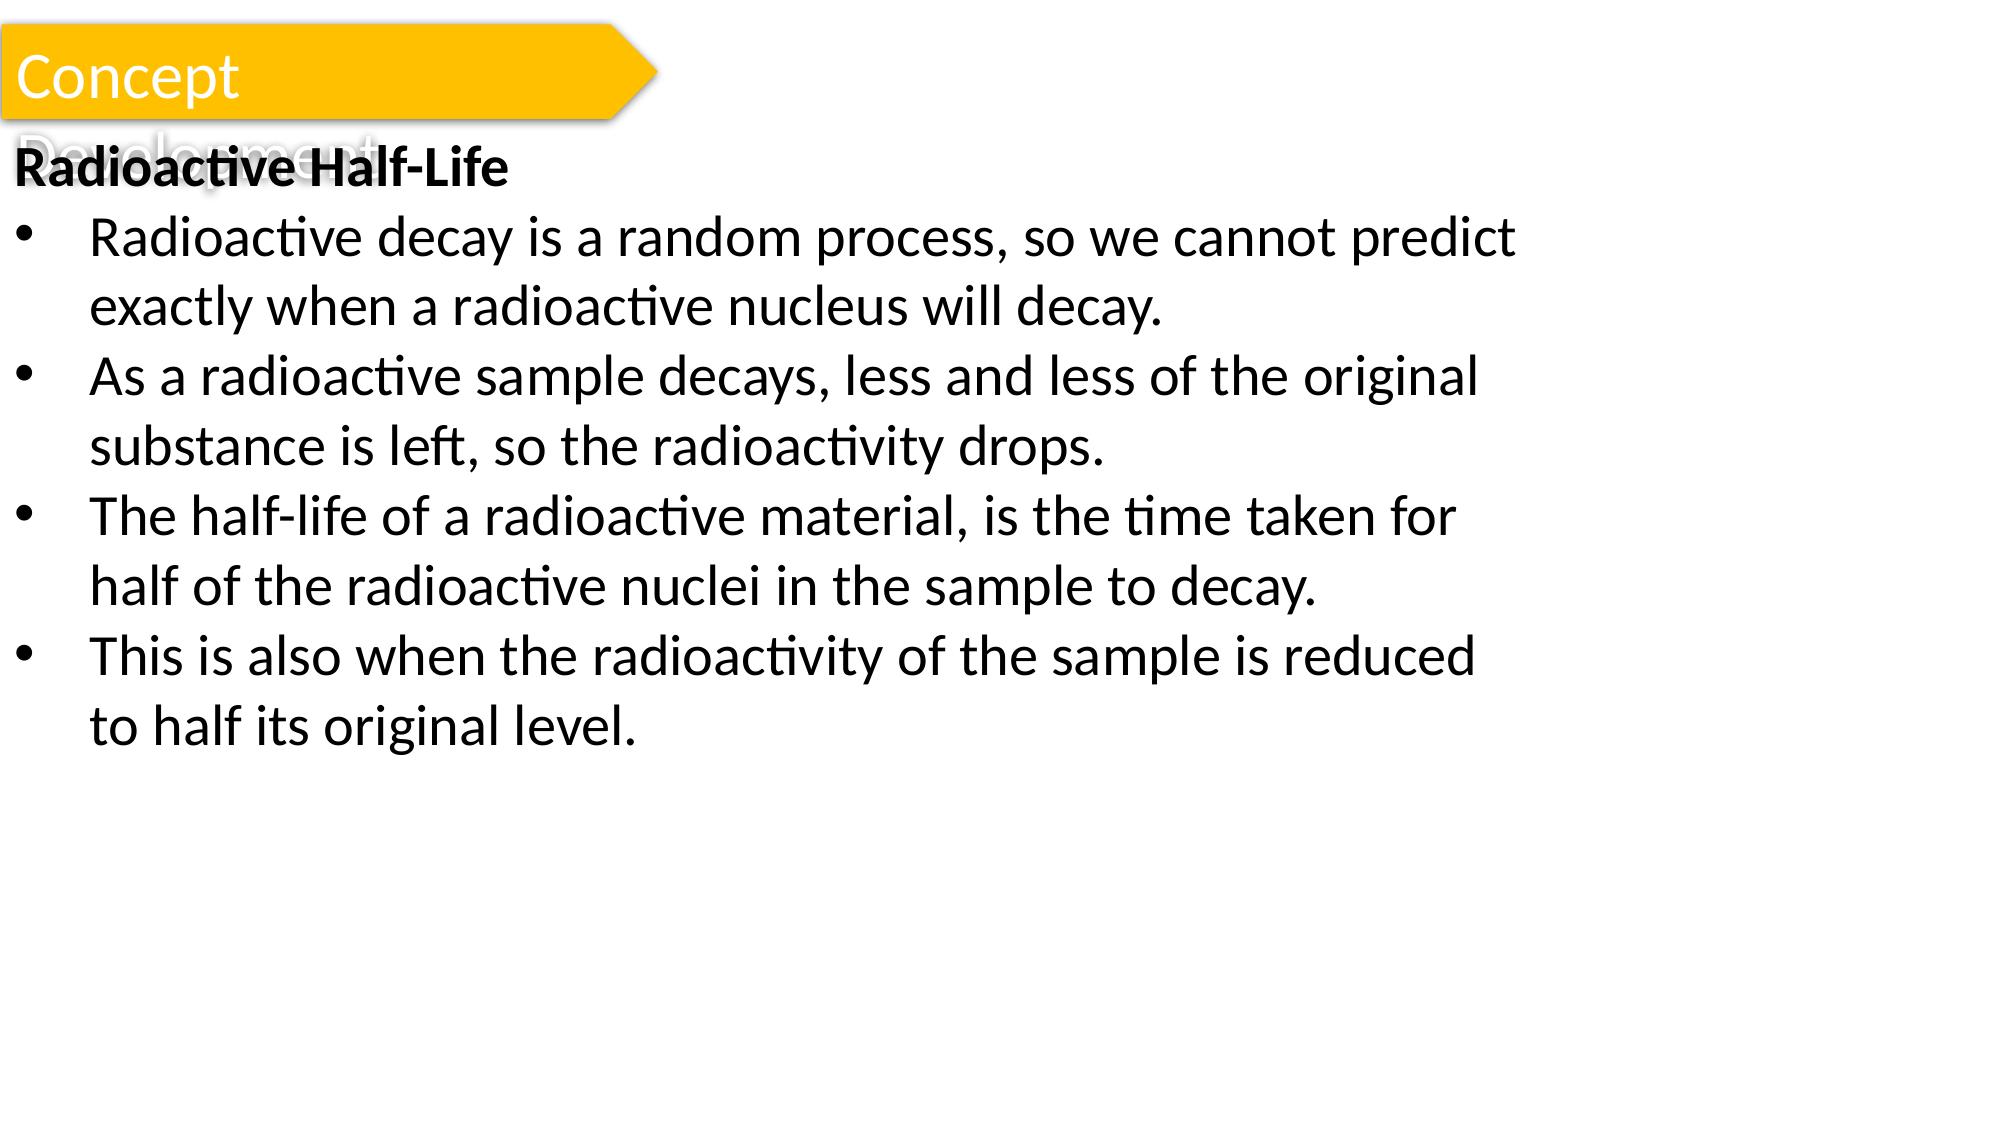

Concept Development
Radioactive Half-Life
Radioactive decay is a random process, so we cannot predict exactly when a radioactive nucleus will decay.
As a radioactive sample decays, less and less of the original substance is left, so the radioactivity drops.
The half-life of a radioactive material, is the time taken for half of the radioactive nuclei in the sample to decay.
This is also when the radioactivity of the sample is reduced to half its original level.